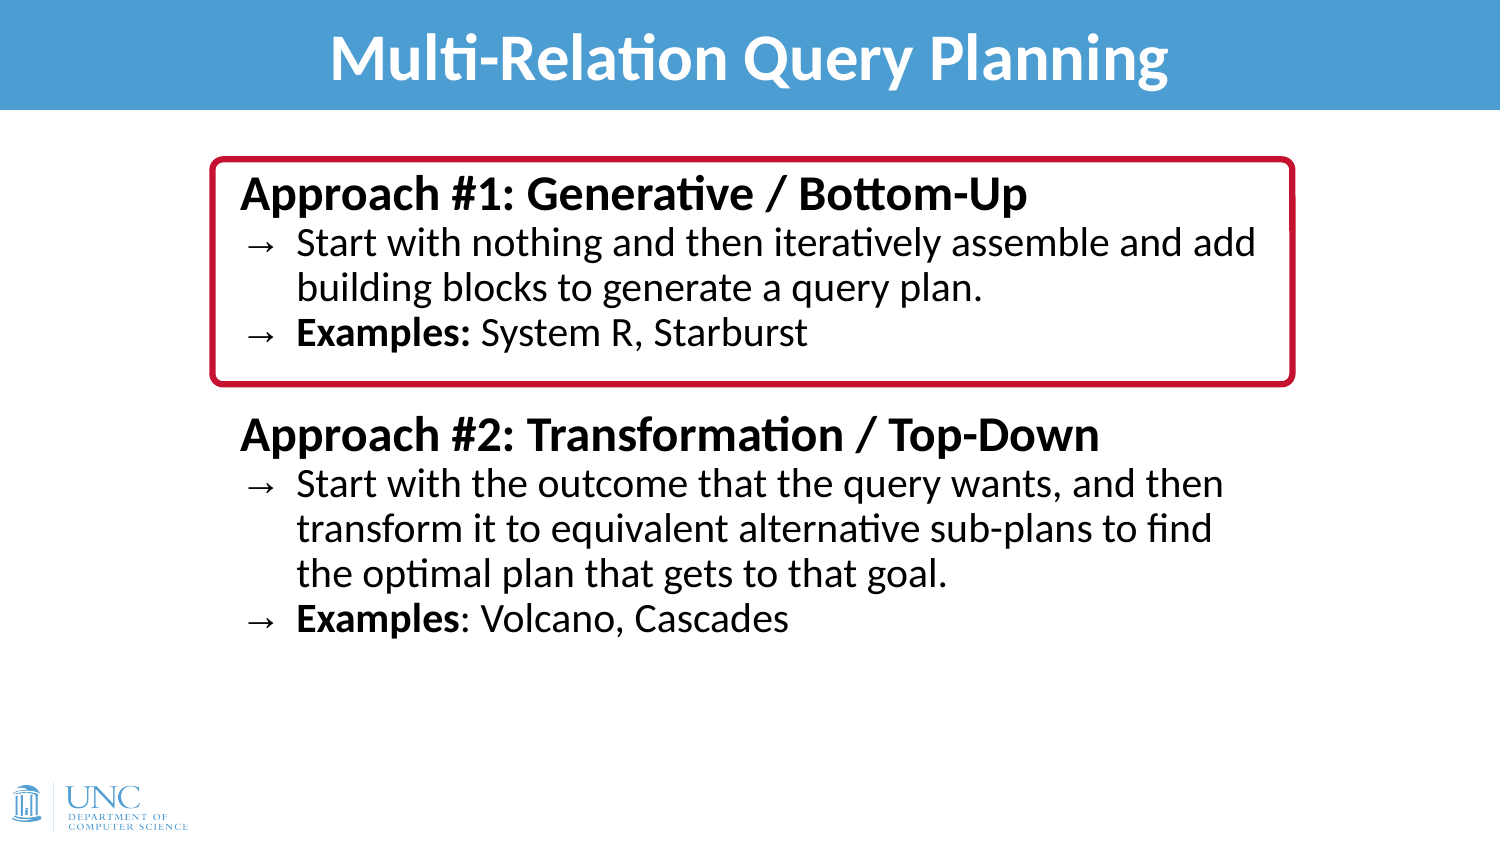

# Multi-Relation Query Planning
21

Approach #1: Generative / Bottom-Up
Start with nothing and then iteratively assemble and add building blocks to generate a query plan.
Examples: System R, Starburst

Approach #2: Transformation / Top-Down
Start with the outcome that the query wants, and then transform it to equivalent alternative sub-plans to find the optimal plan that gets to that goal.
Examples: Volcano, Cascades